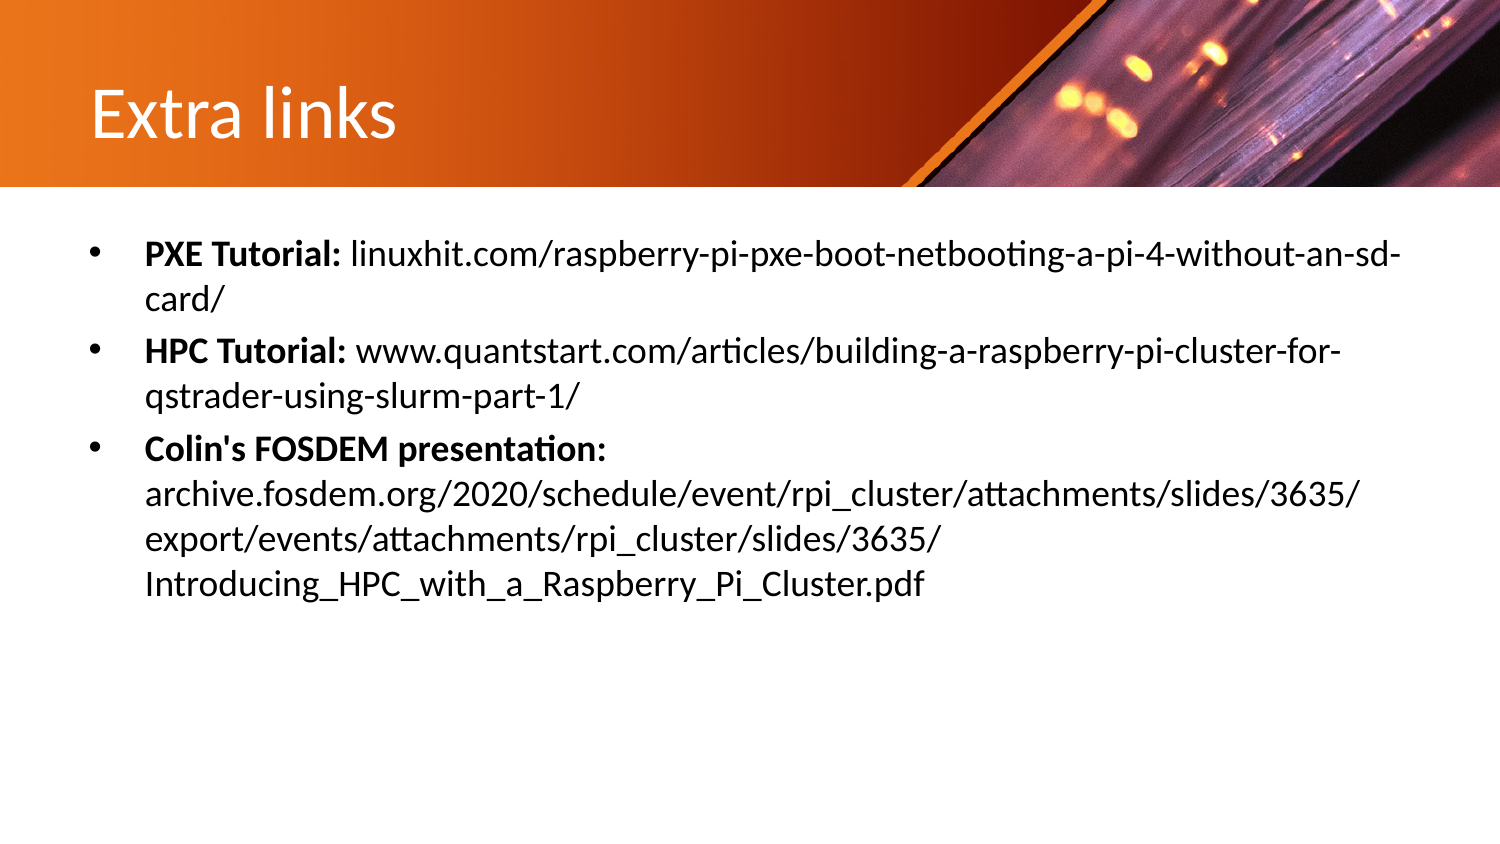

# Extra links
PXE Tutorial: linuxhit.com/raspberry-pi-pxe-boot-netbooting-a-pi-4-without-an-sd-card/
HPC Tutorial: www.quantstart.com/articles/building-a-raspberry-pi-cluster-for-qstrader-using-slurm-part-1/
Colin's FOSDEM presentation: archive.fosdem.org/2020/schedule/event/rpi_cluster/attachments/slides/3635/export/events/attachments/rpi_cluster/slides/3635/Introducing_HPC_with_a_Raspberry_Pi_Cluster.pdf